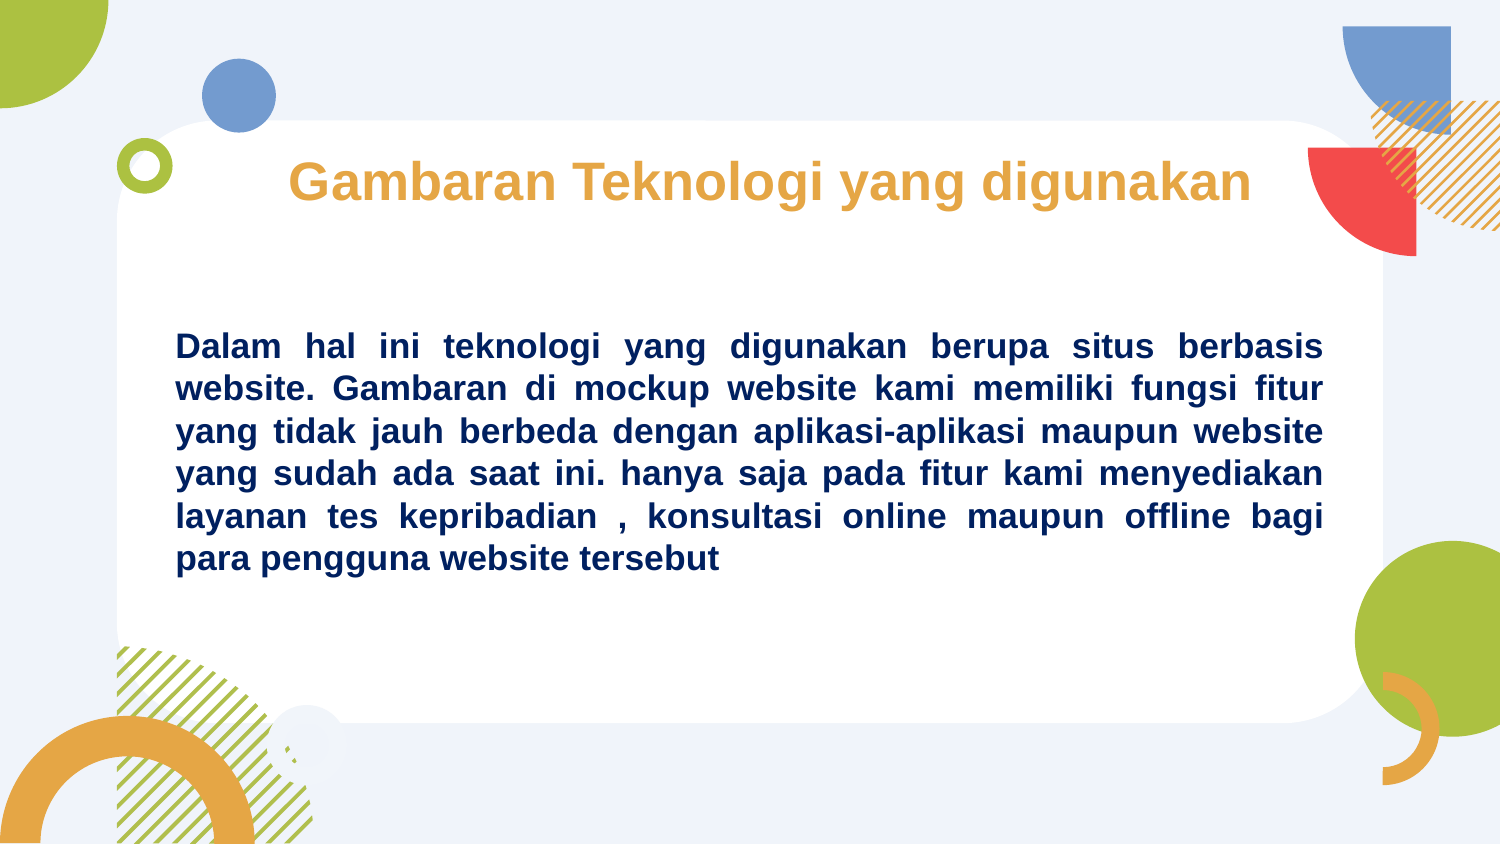

Gambaran Teknologi yang digunakan

# Dalam hal ini teknologi yang digunakan berupa situs berbasis website. Gambaran di mockup website kami memiliki fungsi fitur yang tidak jauh berbeda dengan aplikasi-aplikasi maupun website yang sudah ada saat ini. hanya saja pada fitur kami menyediakan layanan tes kepribadian , konsultasi online maupun offline bagi para pengguna website tersebut